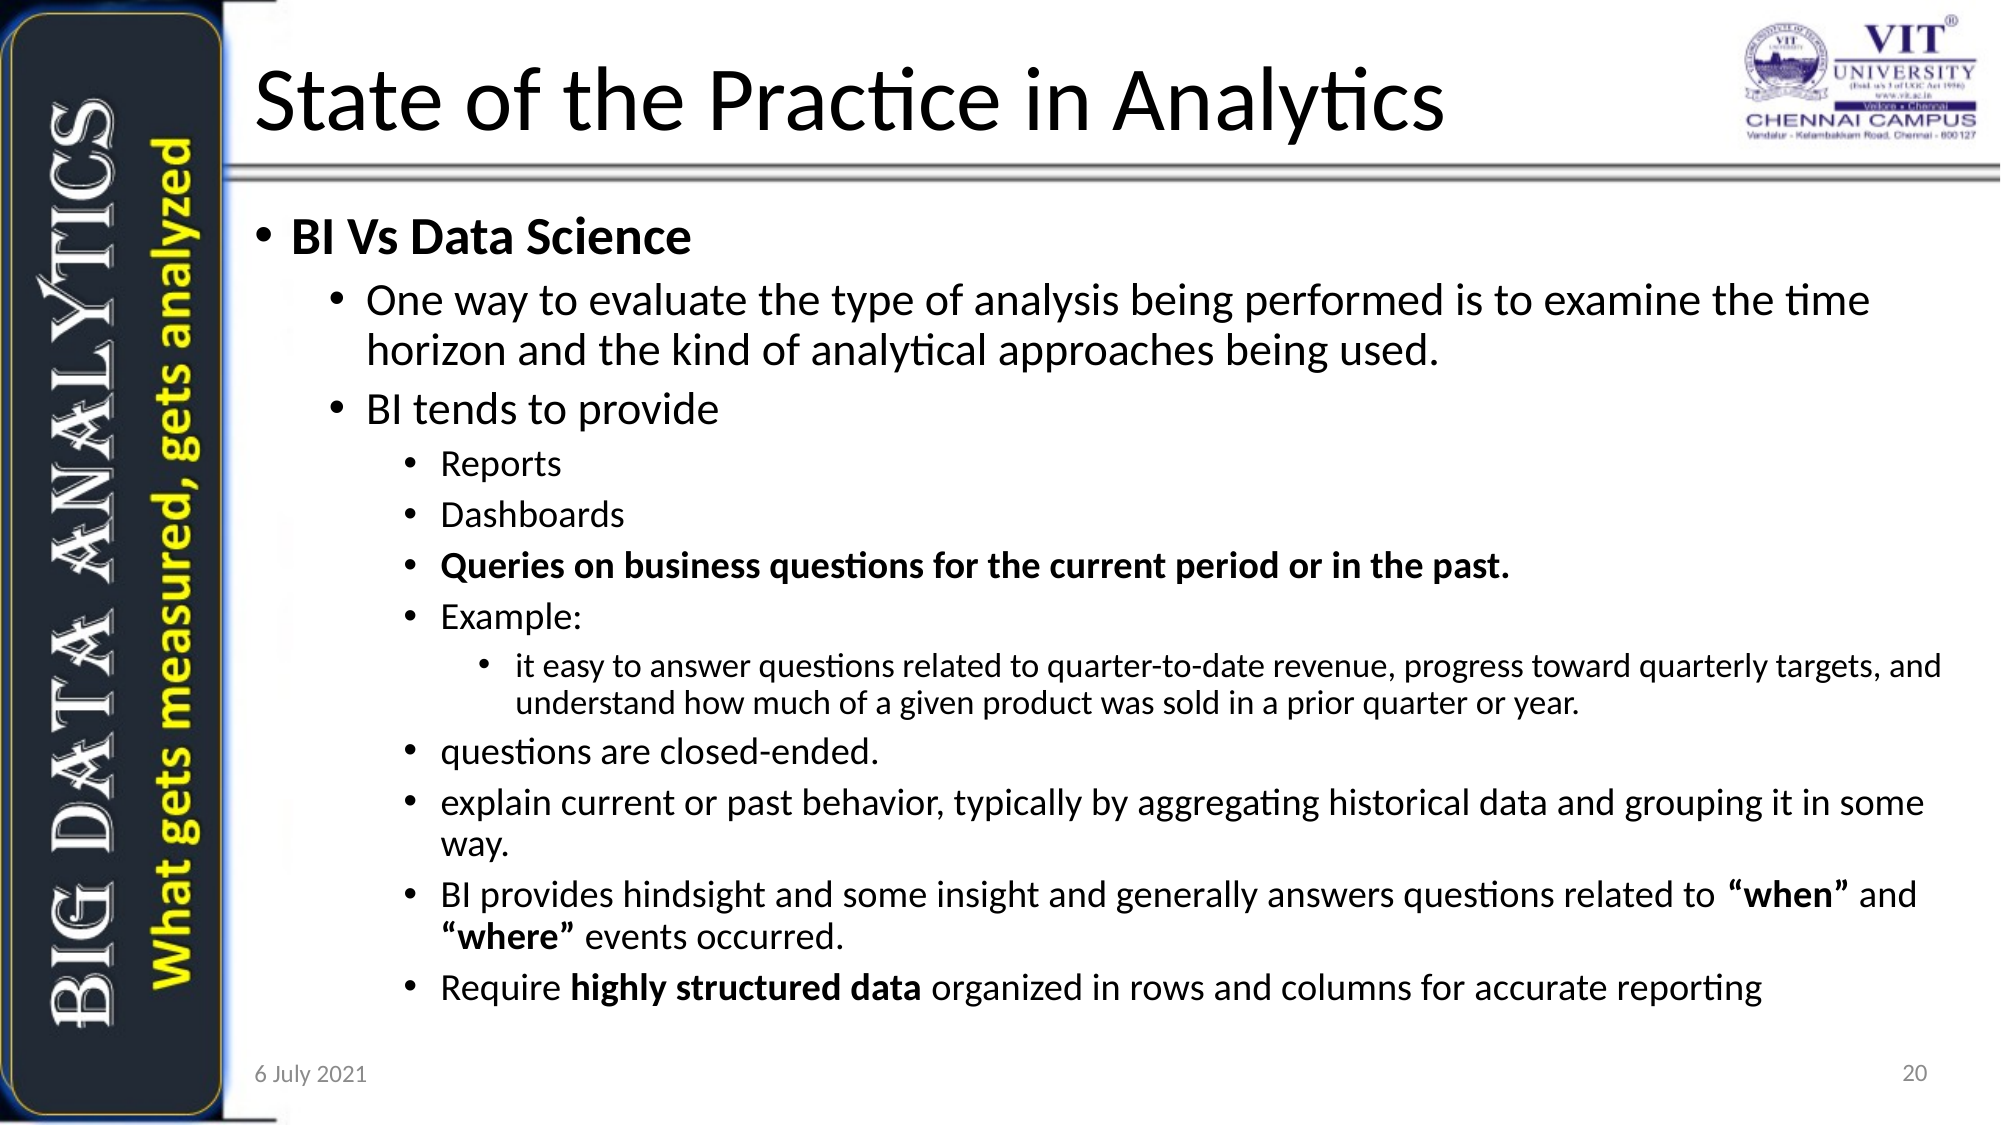

# State of the Practice in Analytics
BI Vs Data Science
One way to evaluate the type of analysis being performed is to examine the time horizon and the kind of analytical approaches being used.
BI tends to provide
Reports
Dashboards
Queries on business questions for the current period or in the past.
Example:
it easy to answer questions related to quarter-to-date revenue, progress toward quarterly targets, and understand how much of a given product was sold in a prior quarter or year.
questions are closed-ended.
explain current or past behavior, typically by aggregating historical data and grouping it in some way.
BI provides hindsight and some insight and generally answers questions related to “when” and “where” events occurred.
Require highly structured data organized in rows and columns for accurate reporting
20
6 July 2021